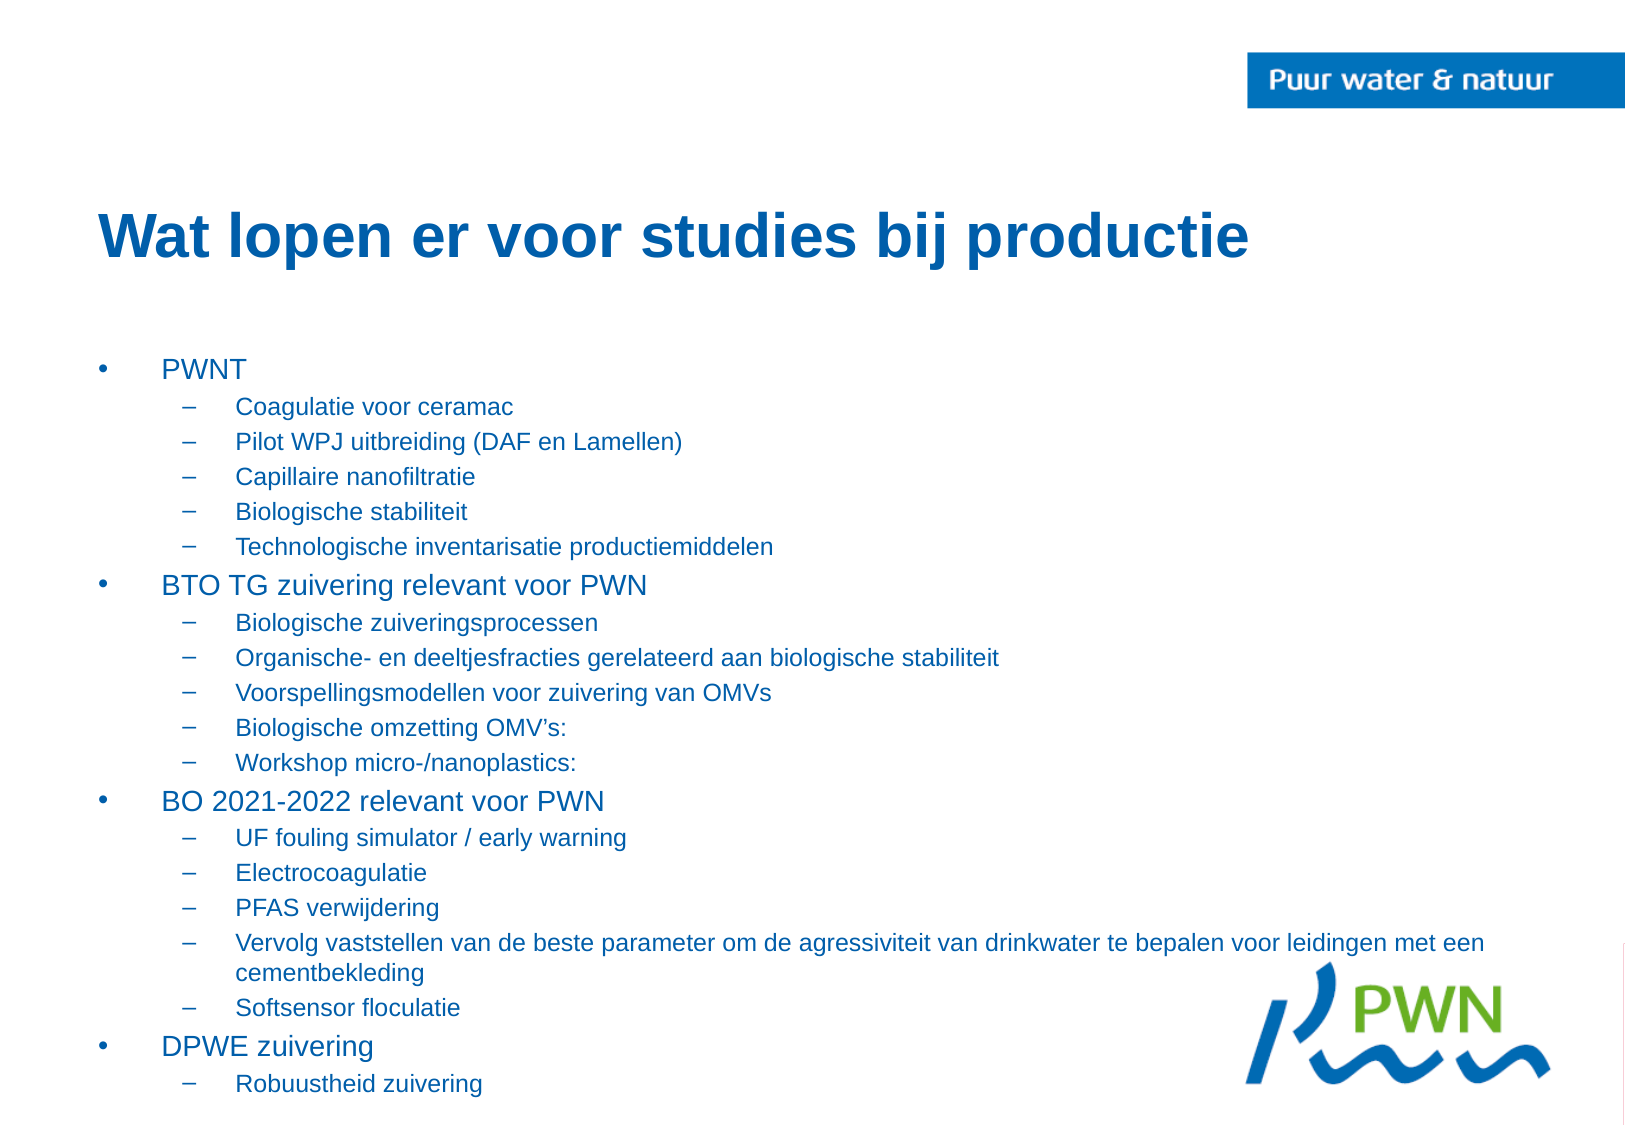

# Wat lopen er voor studies bij productie
PWNT
Coagulatie voor ceramac
Pilot WPJ uitbreiding (DAF en Lamellen)
Capillaire nanofiltratie
Biologische stabiliteit
Technologische inventarisatie productiemiddelen
BTO TG zuivering relevant voor PWN
Biologische zuiveringsprocessen
Organische- en deeltjesfracties gerelateerd aan biologische stabiliteit
Voorspellingsmodellen voor zuivering van OMVs
Biologische omzetting OMV’s:
Workshop micro-/nanoplastics:
BO 2021-2022 relevant voor PWN
UF fouling simulator / early warning
Electrocoagulatie
PFAS verwijdering
Vervolg vaststellen van de beste parameter om de agressiviteit van drinkwater te bepalen voor leidingen met een cementbekleding
Softsensor floculatie
DPWE zuivering
Robuustheid zuivering